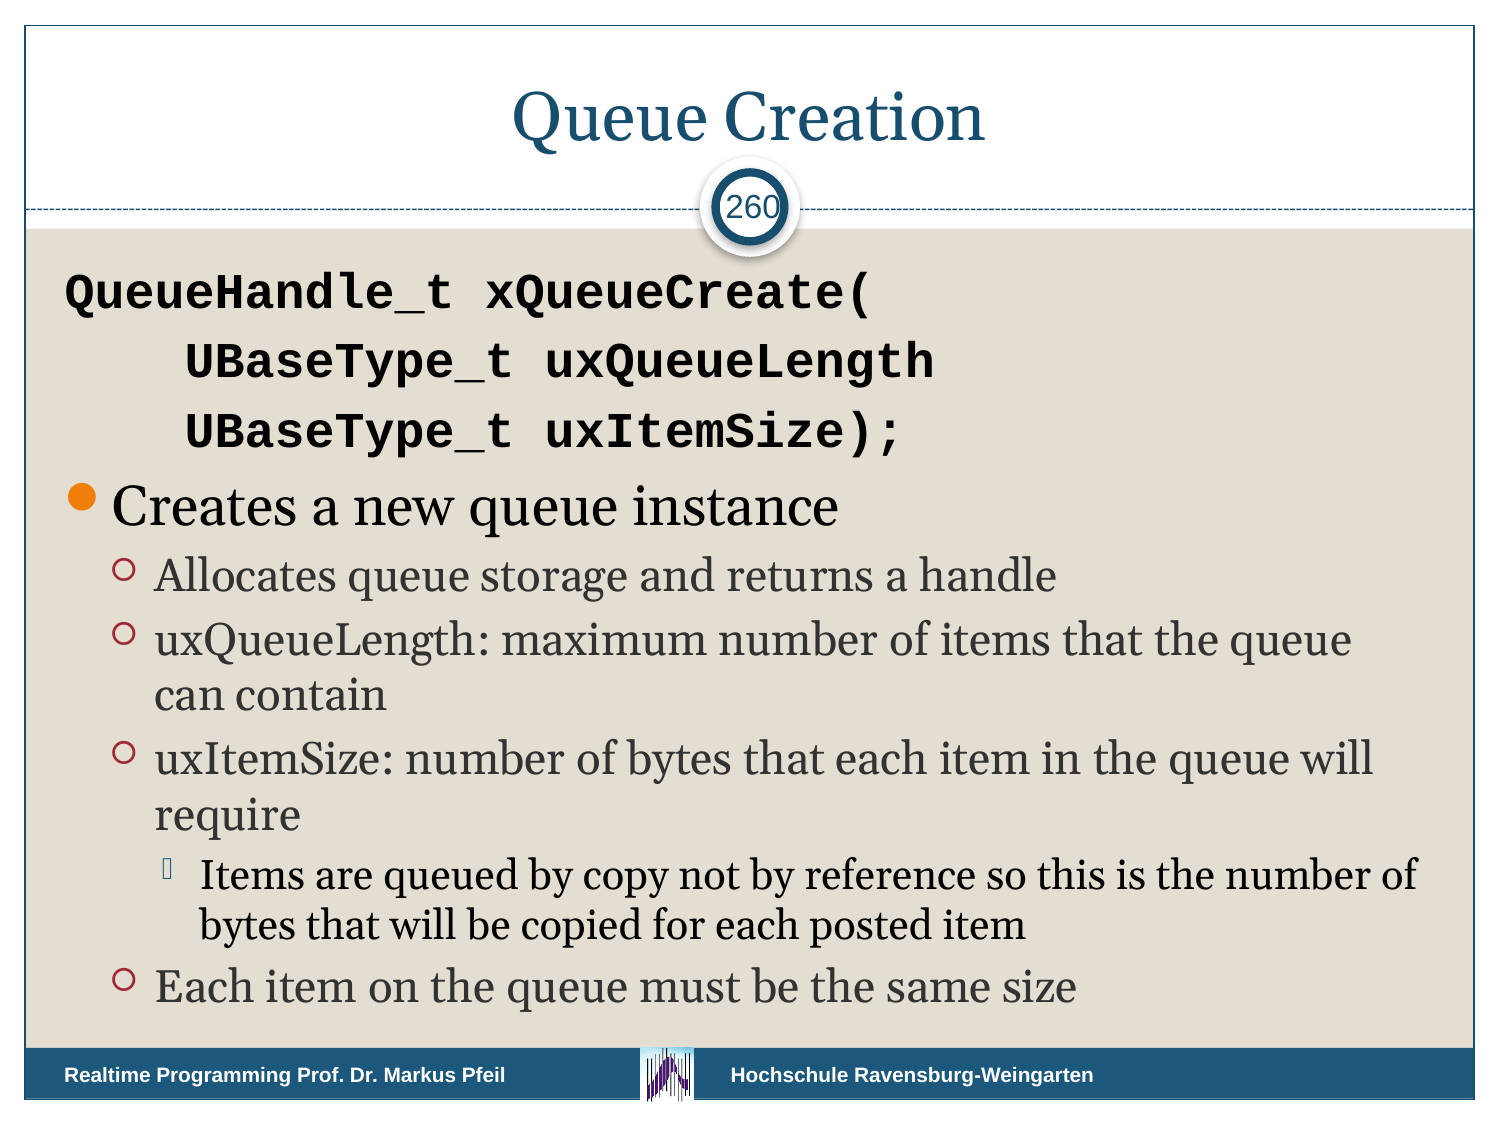

# Queue Creation
260
QueueHandle_t xQueueCreate(
    UBaseType_t uxQueueLength
    UBaseType_t uxItemSize);
Creates a new queue instance
Allocates queue storage and returns a handle
uxQueueLength: maximum number of items that the queue can contain
uxItemSize: number of bytes that each item in the queue will require
Items are queued by copy not by reference so this is the number of bytes that will be copied for each posted item
Each item on the queue must be the same size

Realtime Programming Prof. Dr. Markus Pfeil